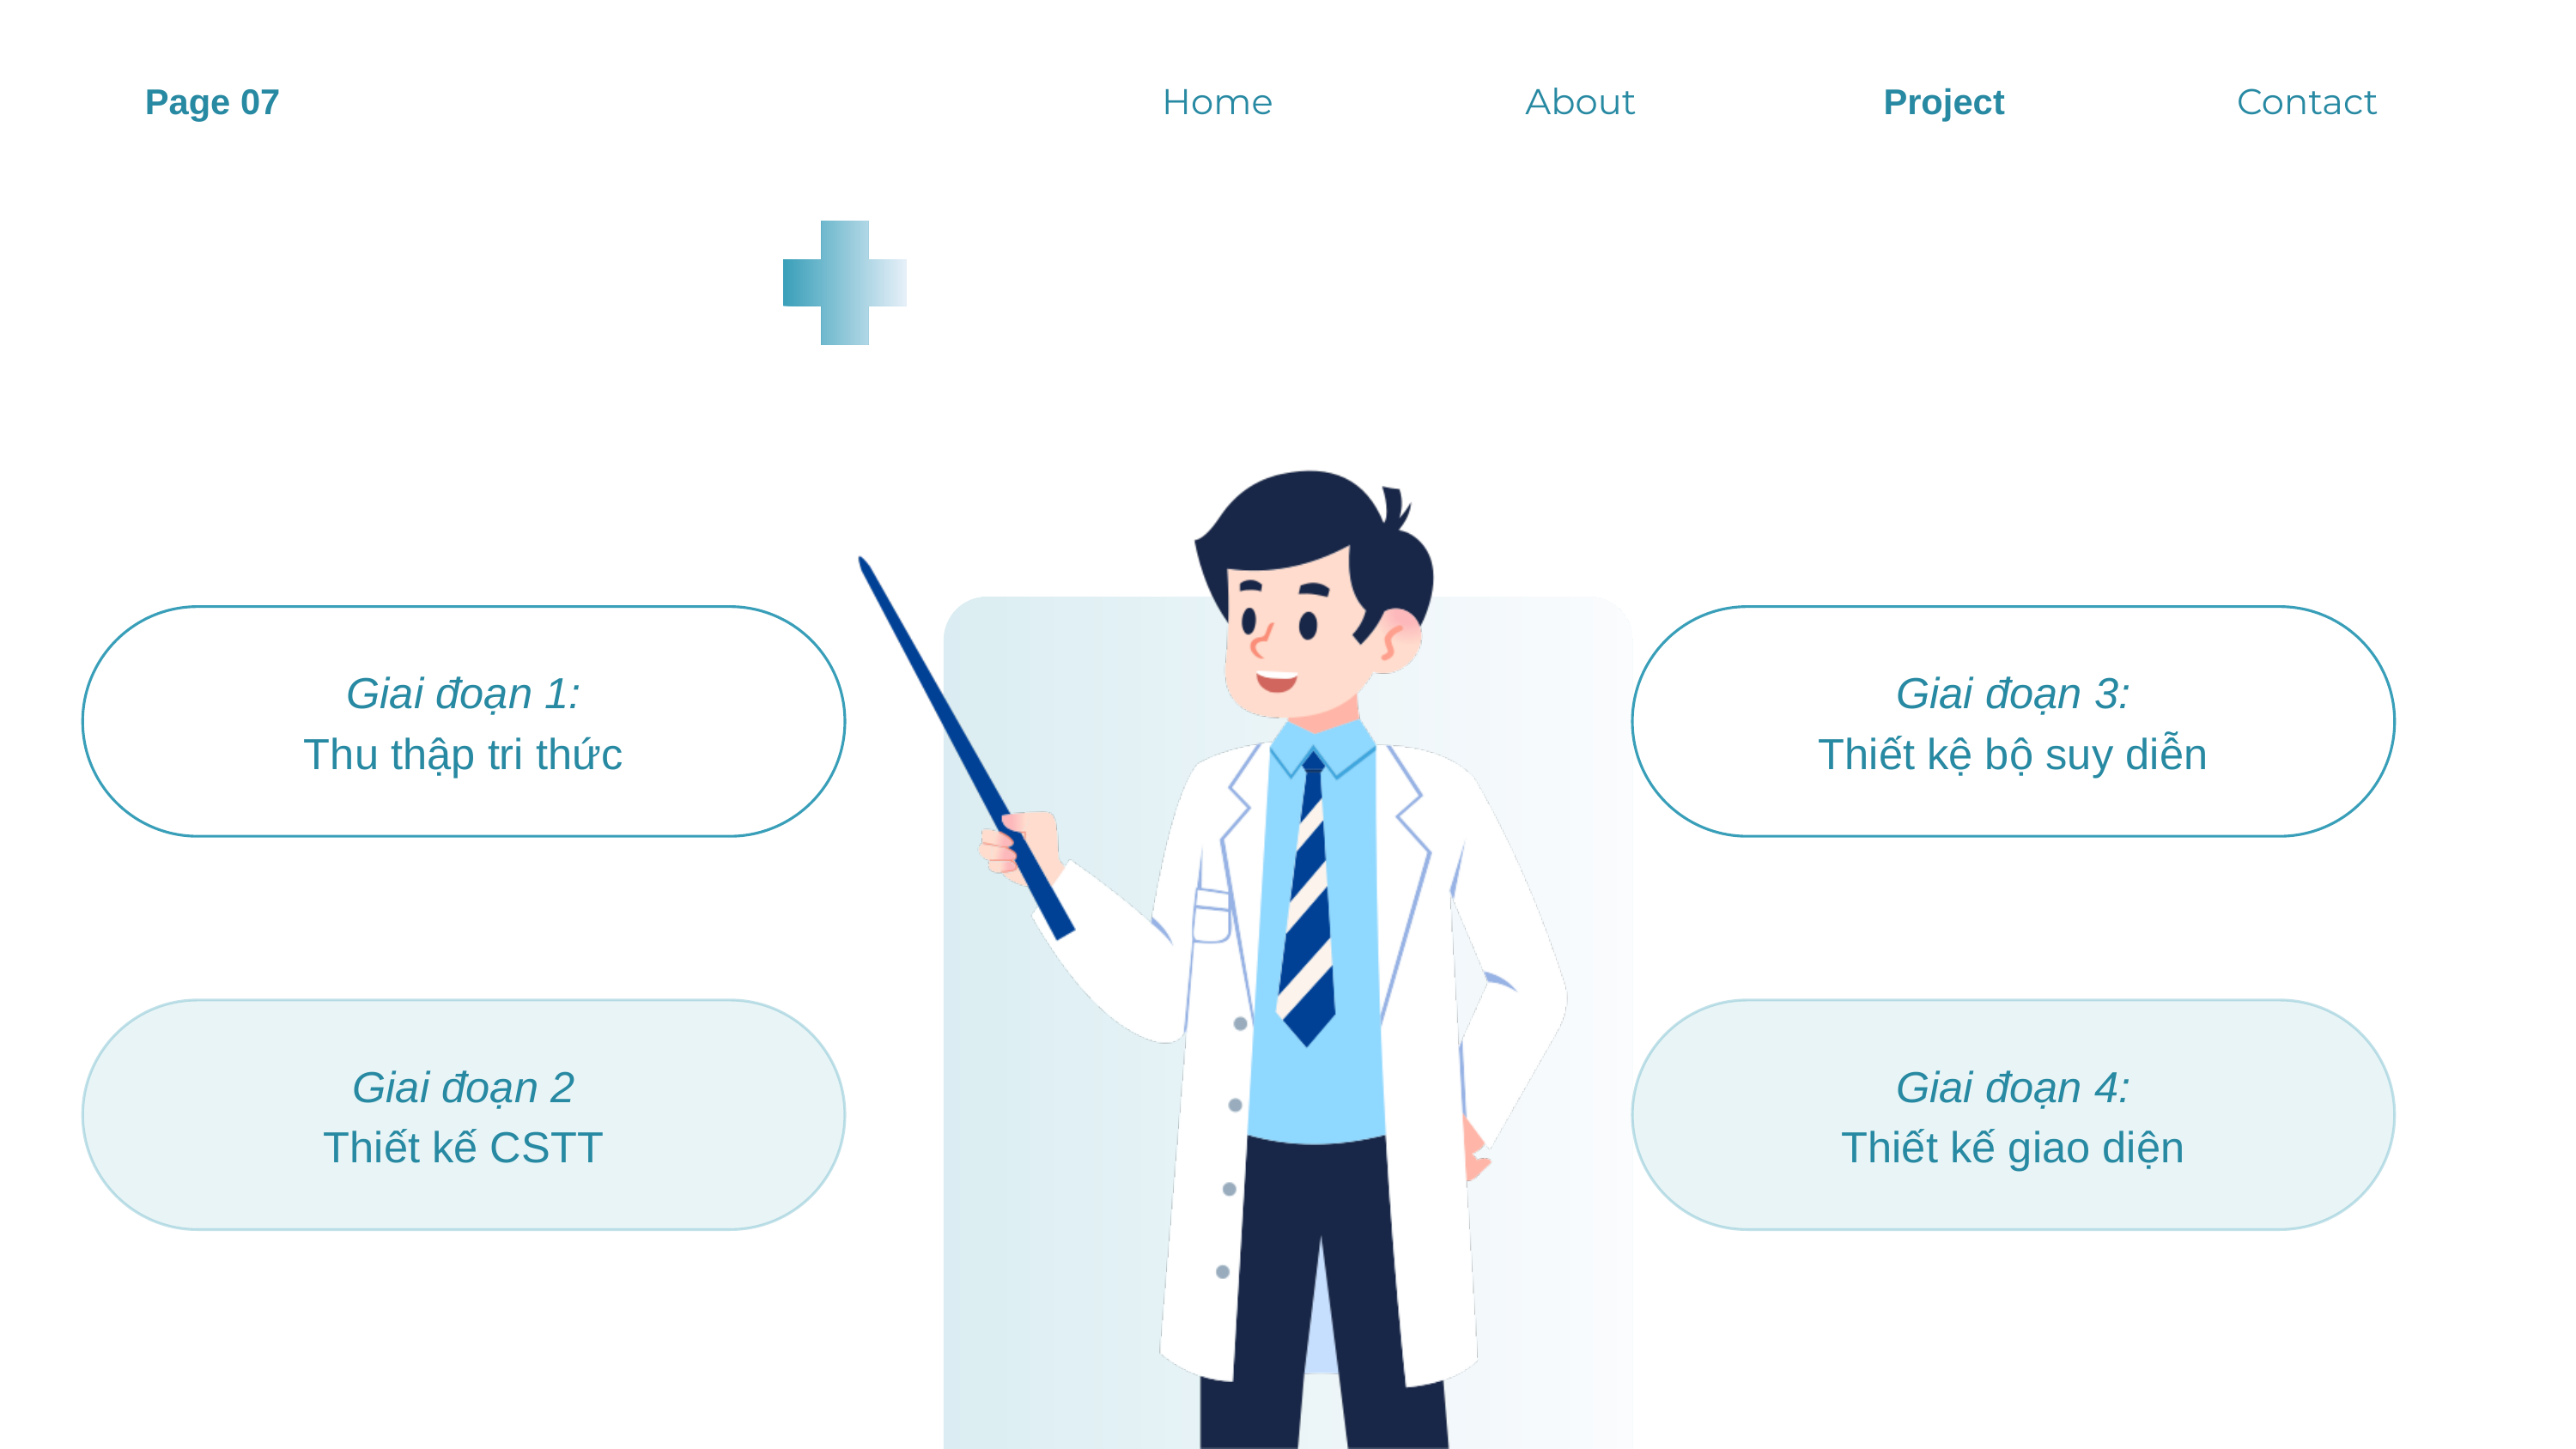

Page 07
Home
About
Project
Contact

Giai đoạn 1:
Giai đoạn 3:
Thu thập tri thức
Thiết kệ bộ suy diễn

Giai đoạn 2
Giai đoạn 4:
Thiết kế CSTT
Thiết kế giao diện